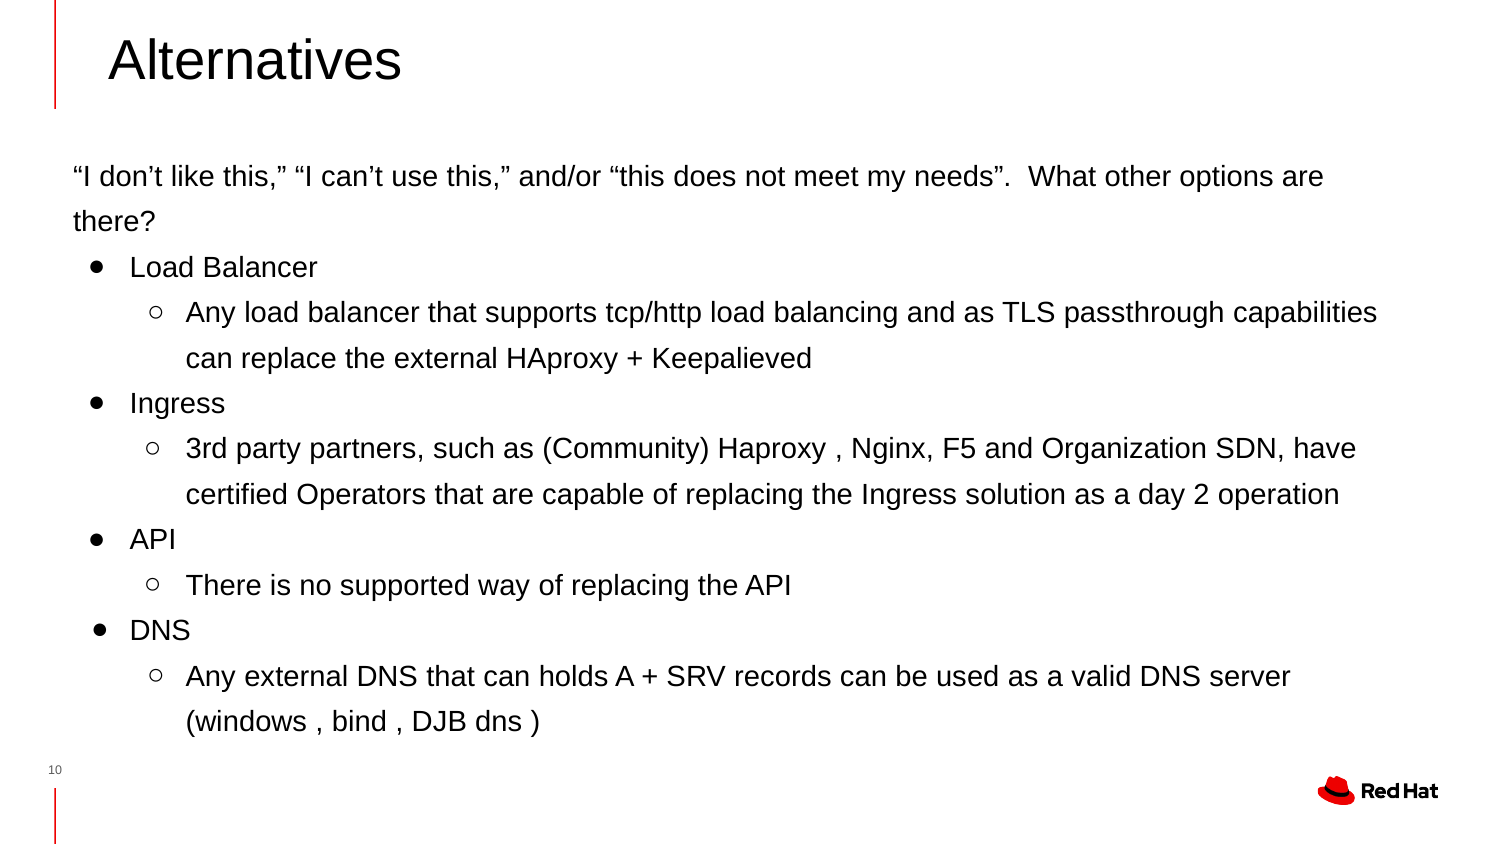

Alternatives
“I don’t like this,” “I can’t use this,” and/or “this does not meet my needs”.  What other options are there?
Load Balancer
Any load balancer that supports tcp/http load balancing and as TLS passthrough capabilities can replace the external HAproxy + Keepalieved
Ingress
3rd party partners, such as (Community) Haproxy , Nginx, F5 and Organization SDN, have certified Operators that are capable of replacing the Ingress solution as a day 2 operation
API
There is no supported way of replacing the API
DNS
Any external DNS that can holds A + SRV records can be used as a valid DNS server (windows , bind , DJB dns )
10